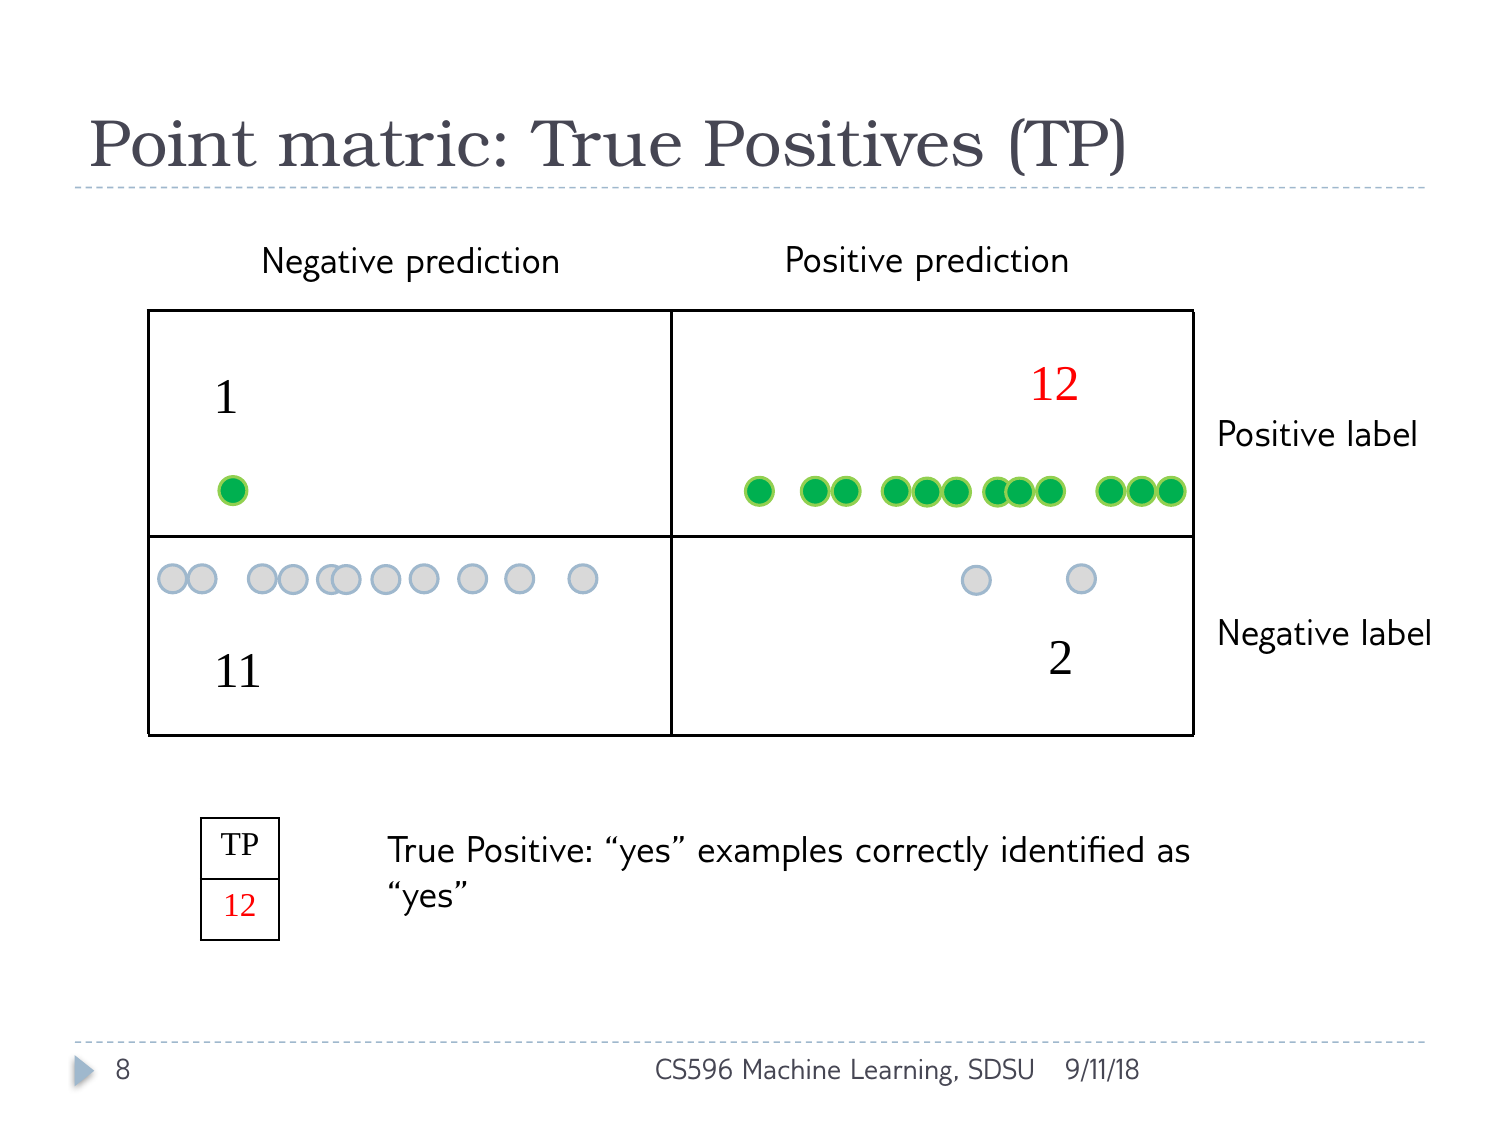

# Point matric: True Positives (TP)
Positive prediction
Negative prediction
12
1
Positive label

Negative label
2
11
| TP |
| --- |
| 12 |
True Positive: “yes” examples correctly identified as “yes”
8
CS596 Machine Learning, SDSU
9/11/18